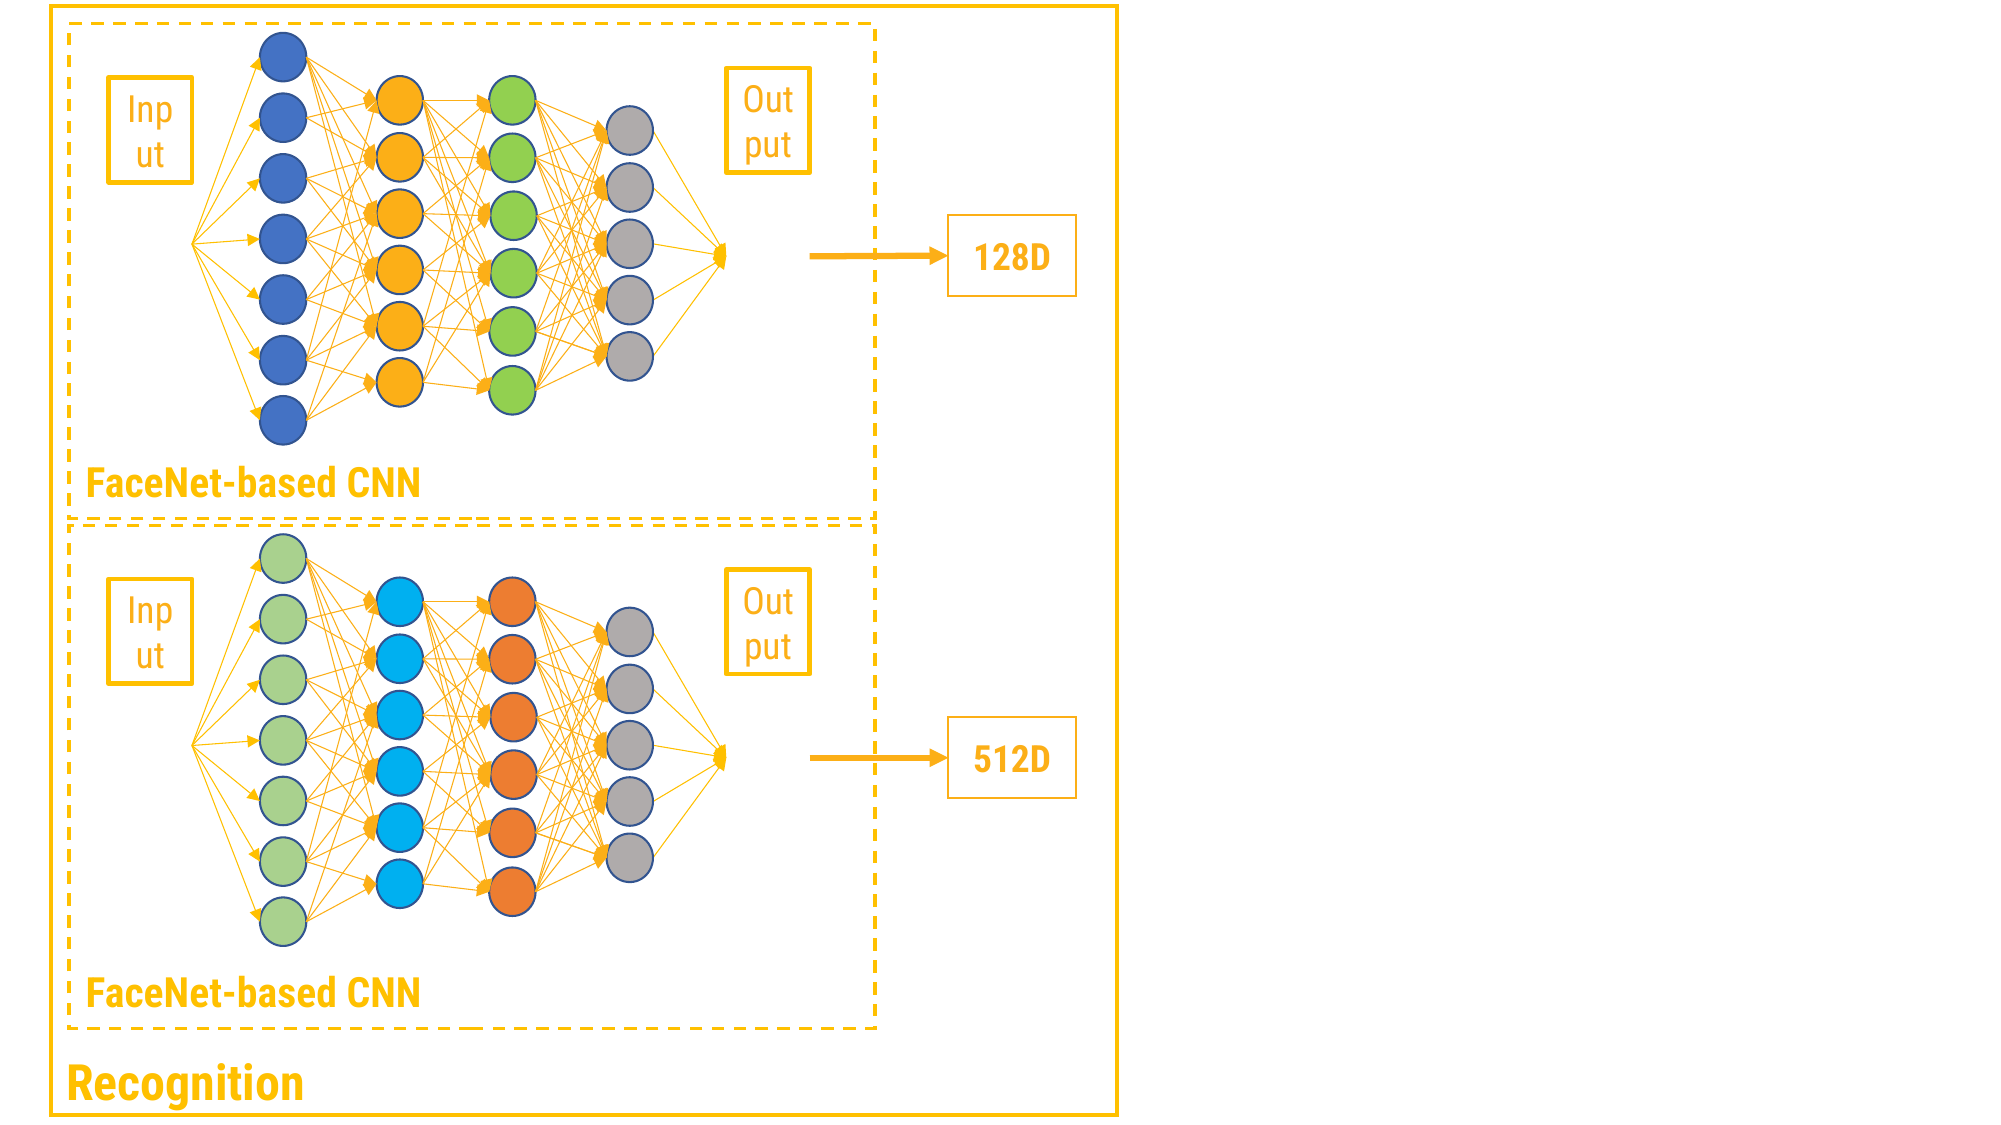

Input

Output
FaceNet-based CNN
128D

Input

Output
FaceNet-based CNN
512D
Recognition